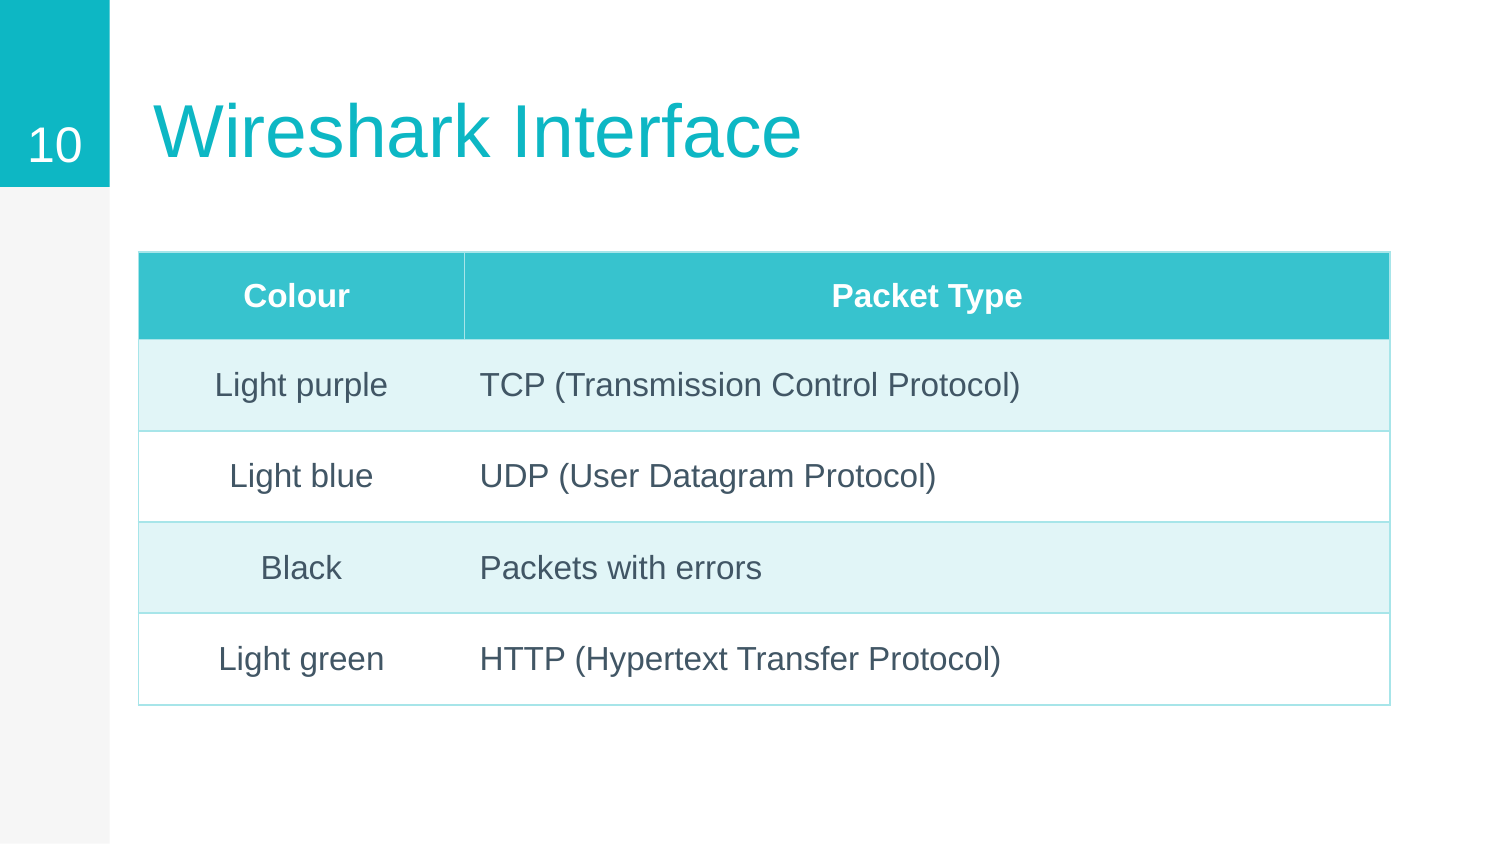

10
# Wireshark Interface
Operator Overloading – modify or extend operator’s function beyond its pre-defined operation for user-defined classes or types
Implemented with "double underscore" functions
| Colour | Packet Type |
| --- | --- |
| Light purple | TCP (Transmission Control Protocol) |
| Light blue | UDP (User Datagram Protocol) |
| Black | Packets with errors |
| Light green | HTTP (Hypertext Transfer Protocol) |